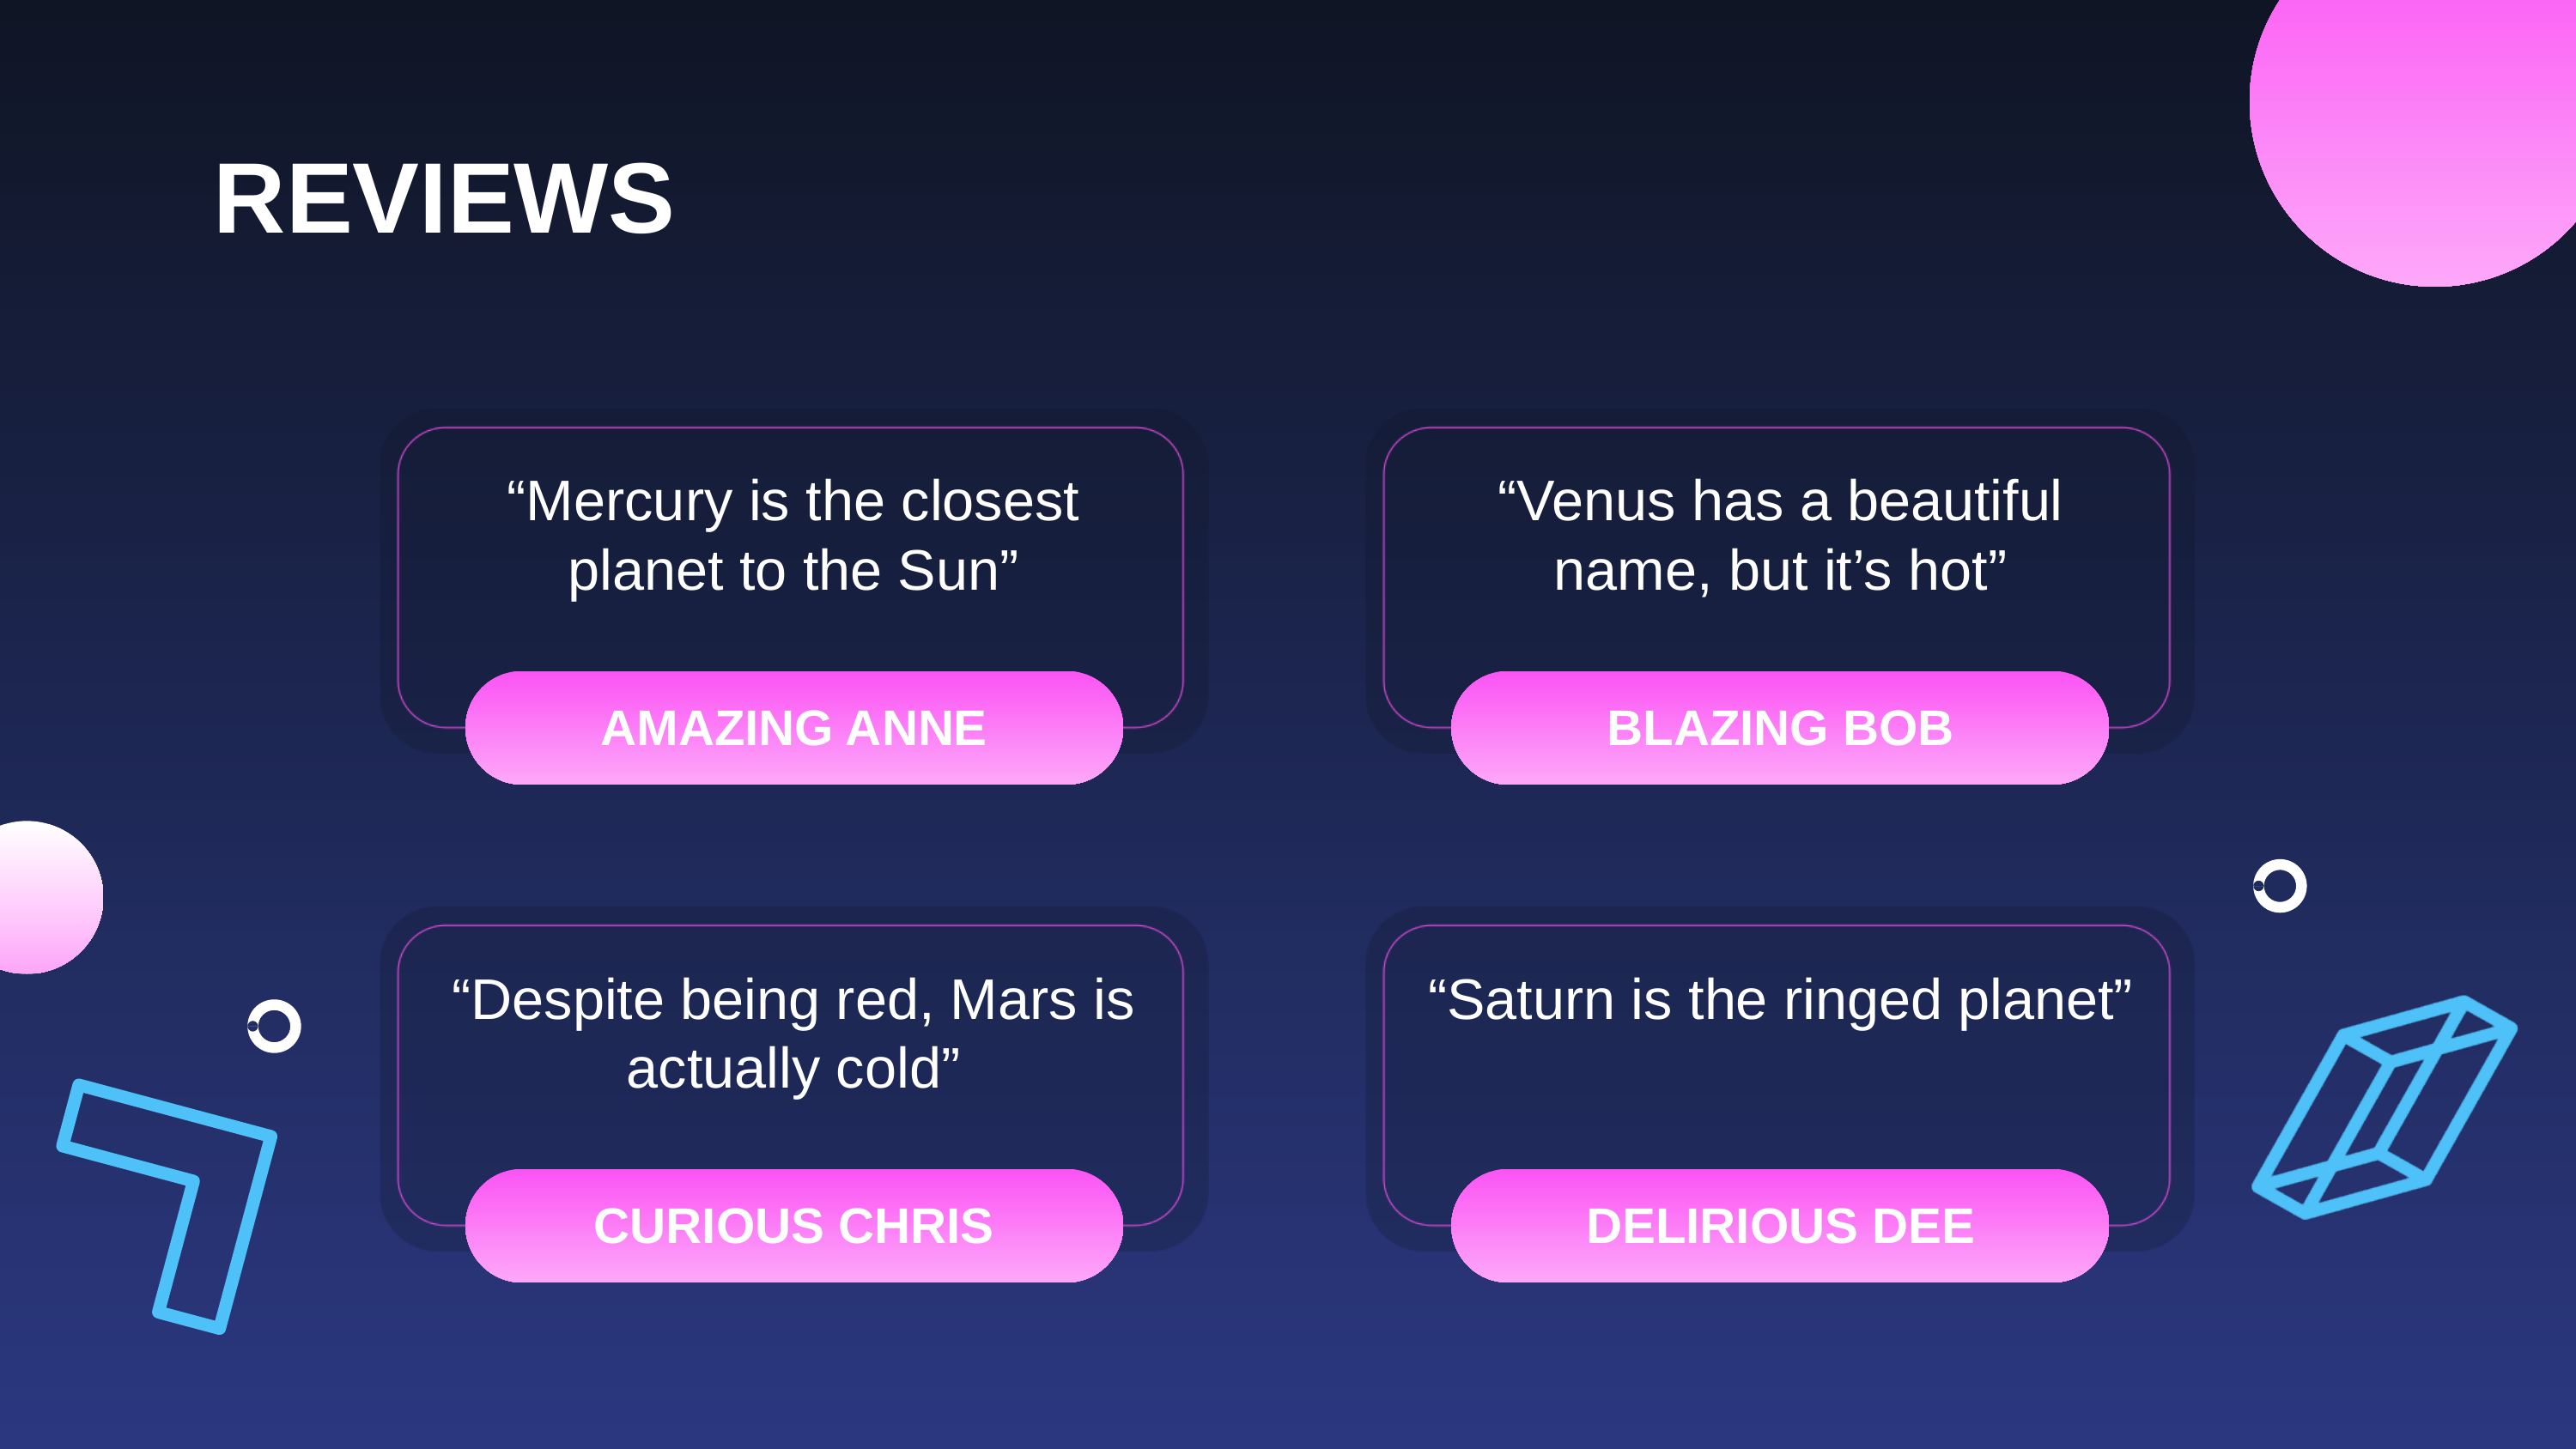

REVIEWS

“Mercury is the closest planet to the Sun”
“Venus has a beautiful name, but it’s hot”

AMAZING ANNE
BLAZING BOB

“Despite being red, Mars is actually cold”
“Saturn is the ringed planet”

CURIOUS CHRIS
DELIRIOUS DEE